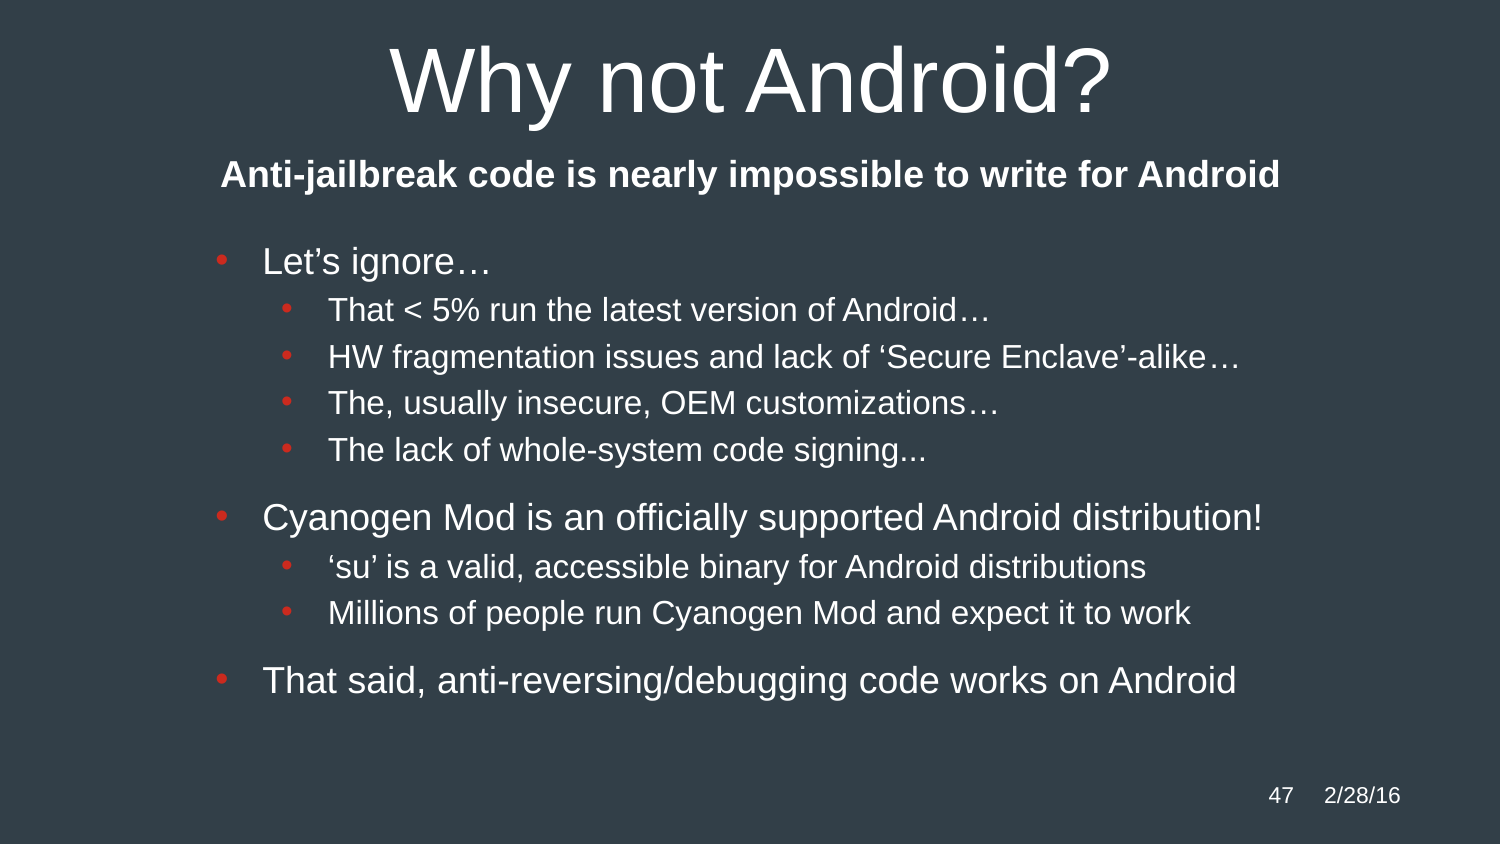

Why not Android?
Anti-jailbreak code is nearly impossible to write for Android
Let’s ignore…
That < 5% run the latest version of Android…
HW fragmentation issues and lack of ‘Secure Enclave’-alike…
The, usually insecure, OEM customizations…
The lack of whole-system code signing...
Cyanogen Mod is an officially supported Android distribution!
‘su’ is a valid, accessible binary for Android distributions
Millions of people run Cyanogen Mod and expect it to work
That said, anti-reversing/debugging code works on Android
47
2/28/16